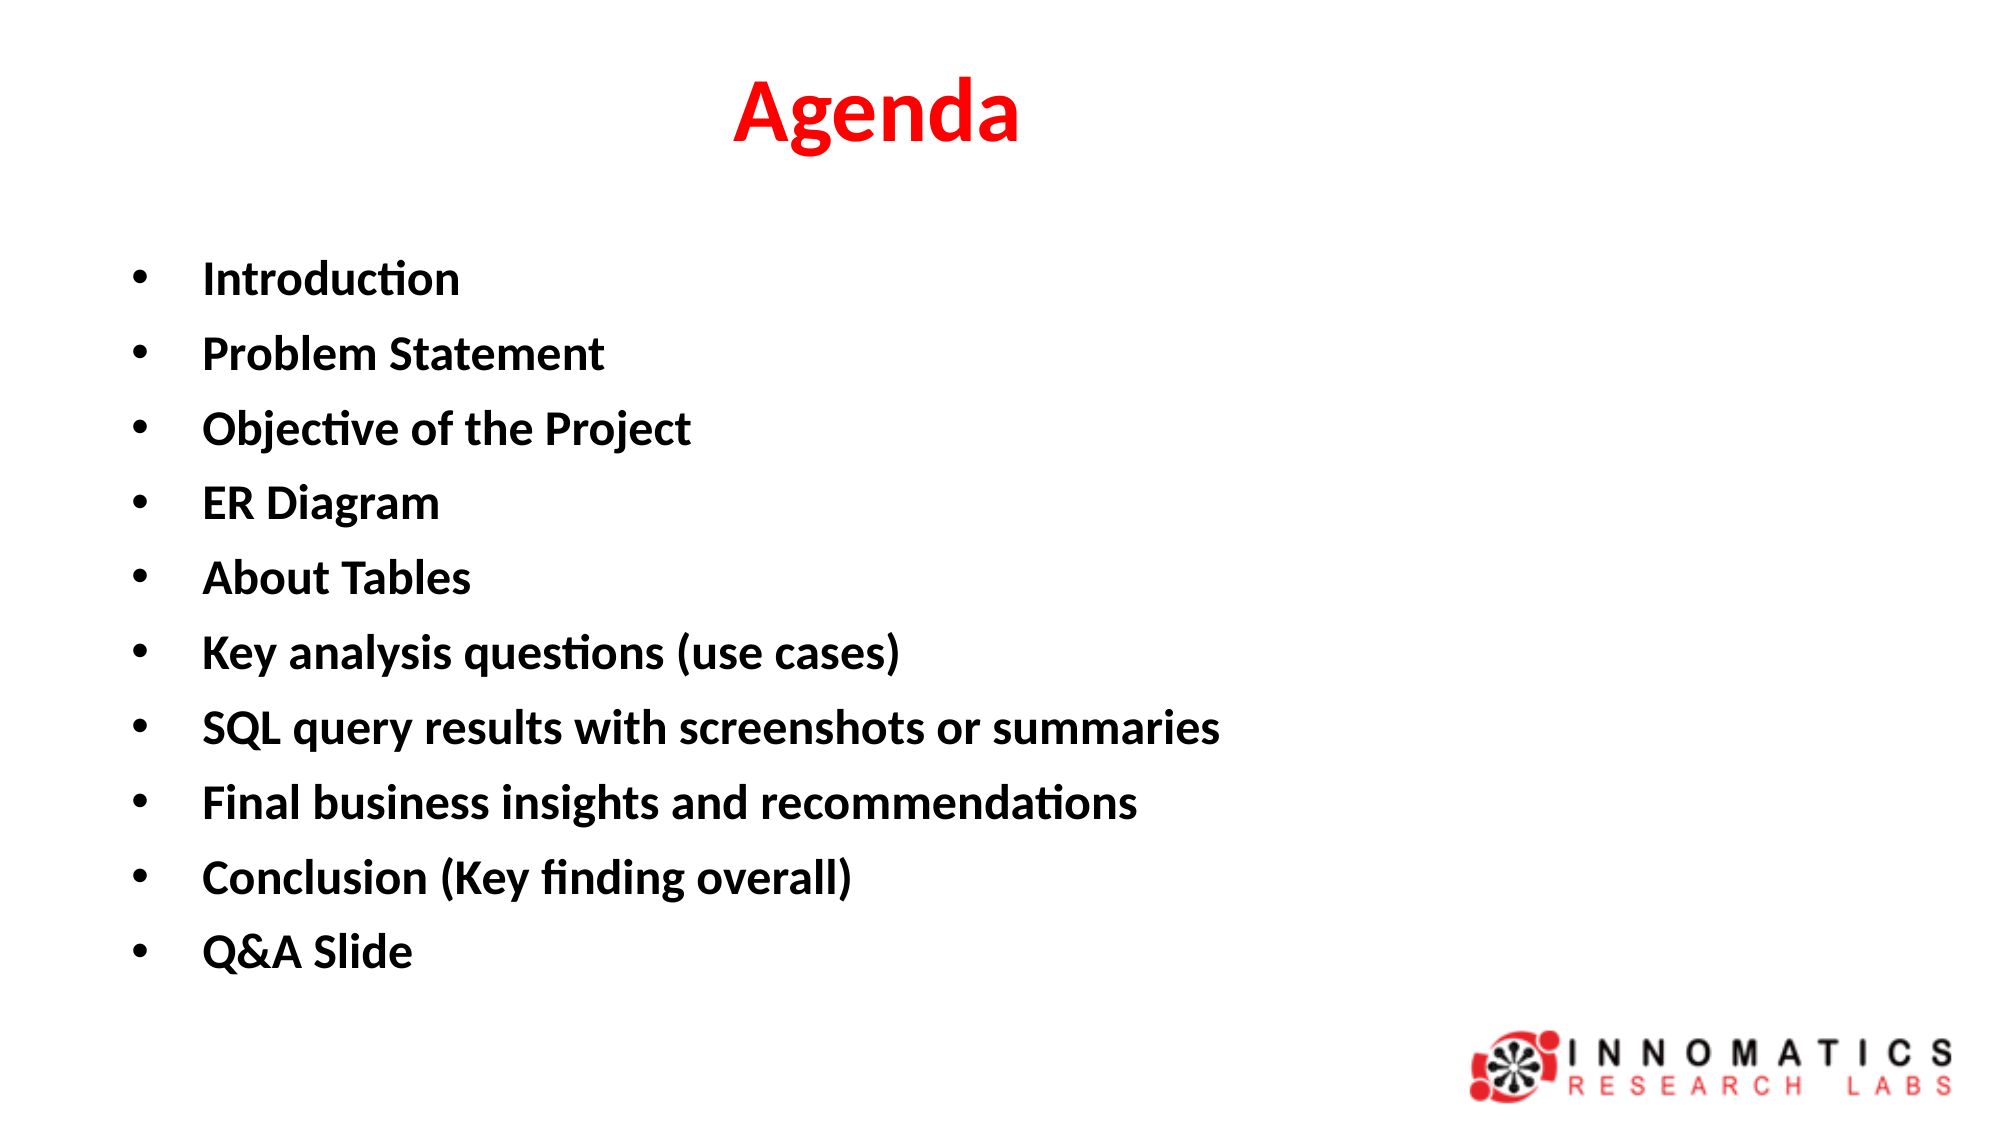

# Agenda
Introduction
Problem Statement
Objective of the Project
ER Diagram
About Tables
Key analysis questions (use cases)
SQL query results with screenshots or summaries
Final business insights and recommendations
Conclusion (Key finding overall)
Q&A Slide